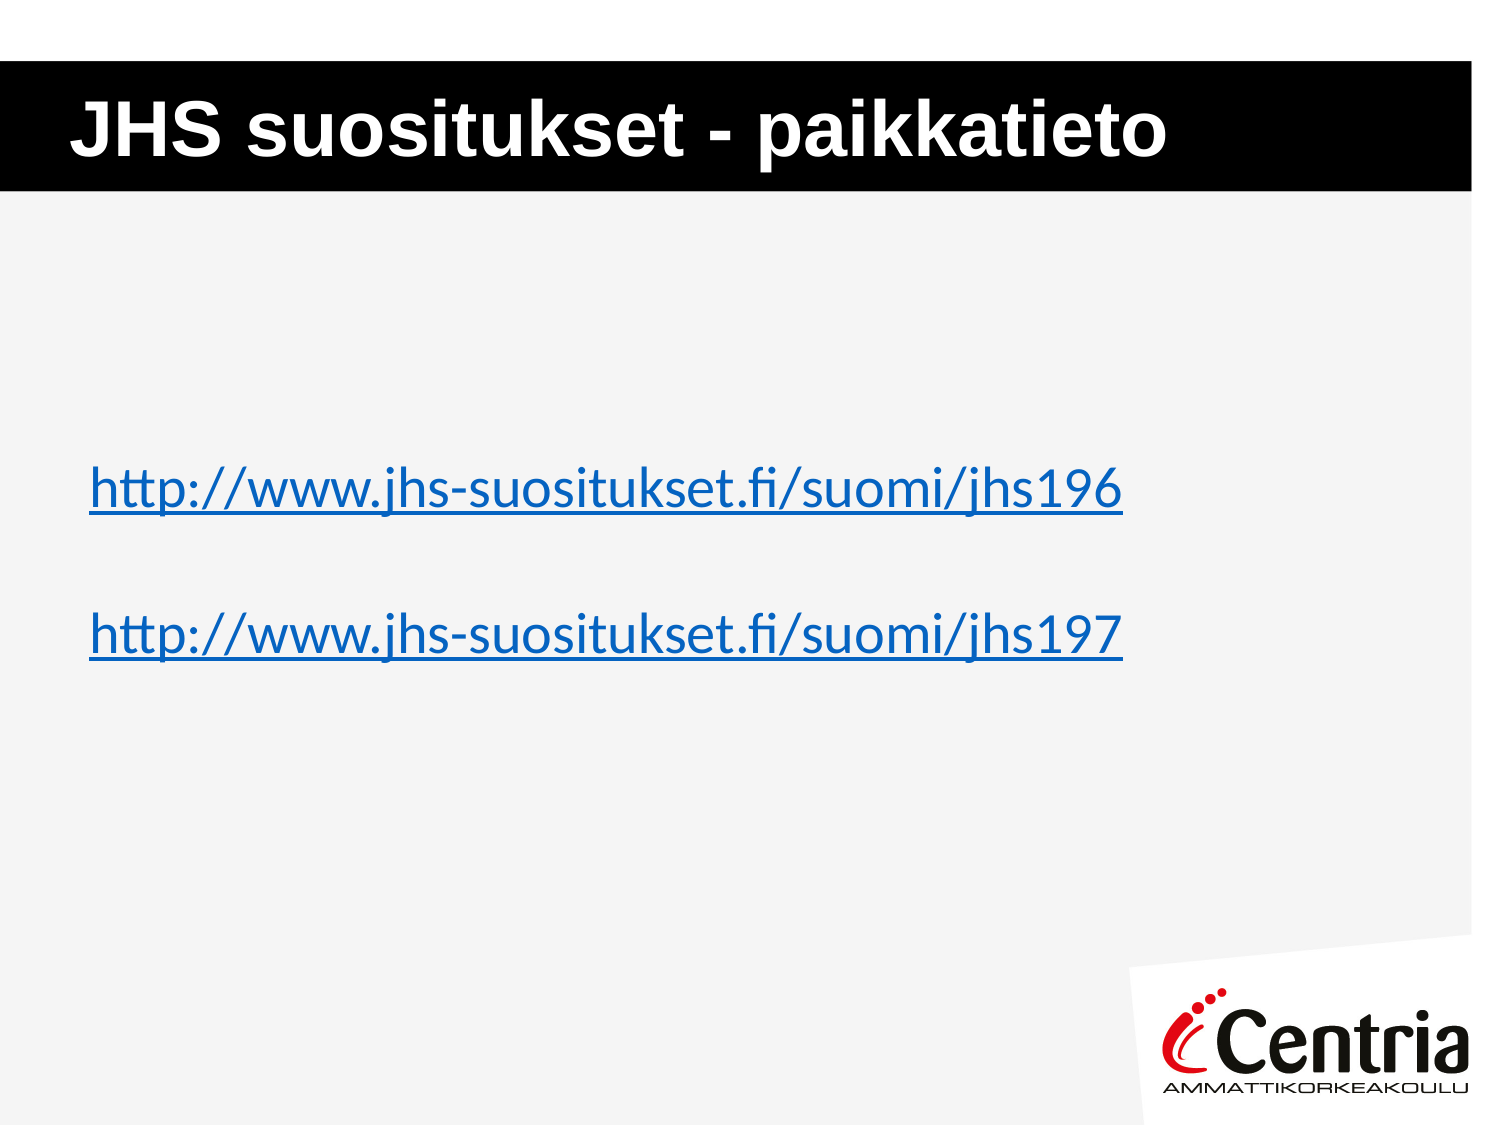

# JHS suositukset - paikkatieto
http://www.jhs-suositukset.fi/suomi/jhs196
http://www.jhs-suositukset.fi/suomi/jhs197